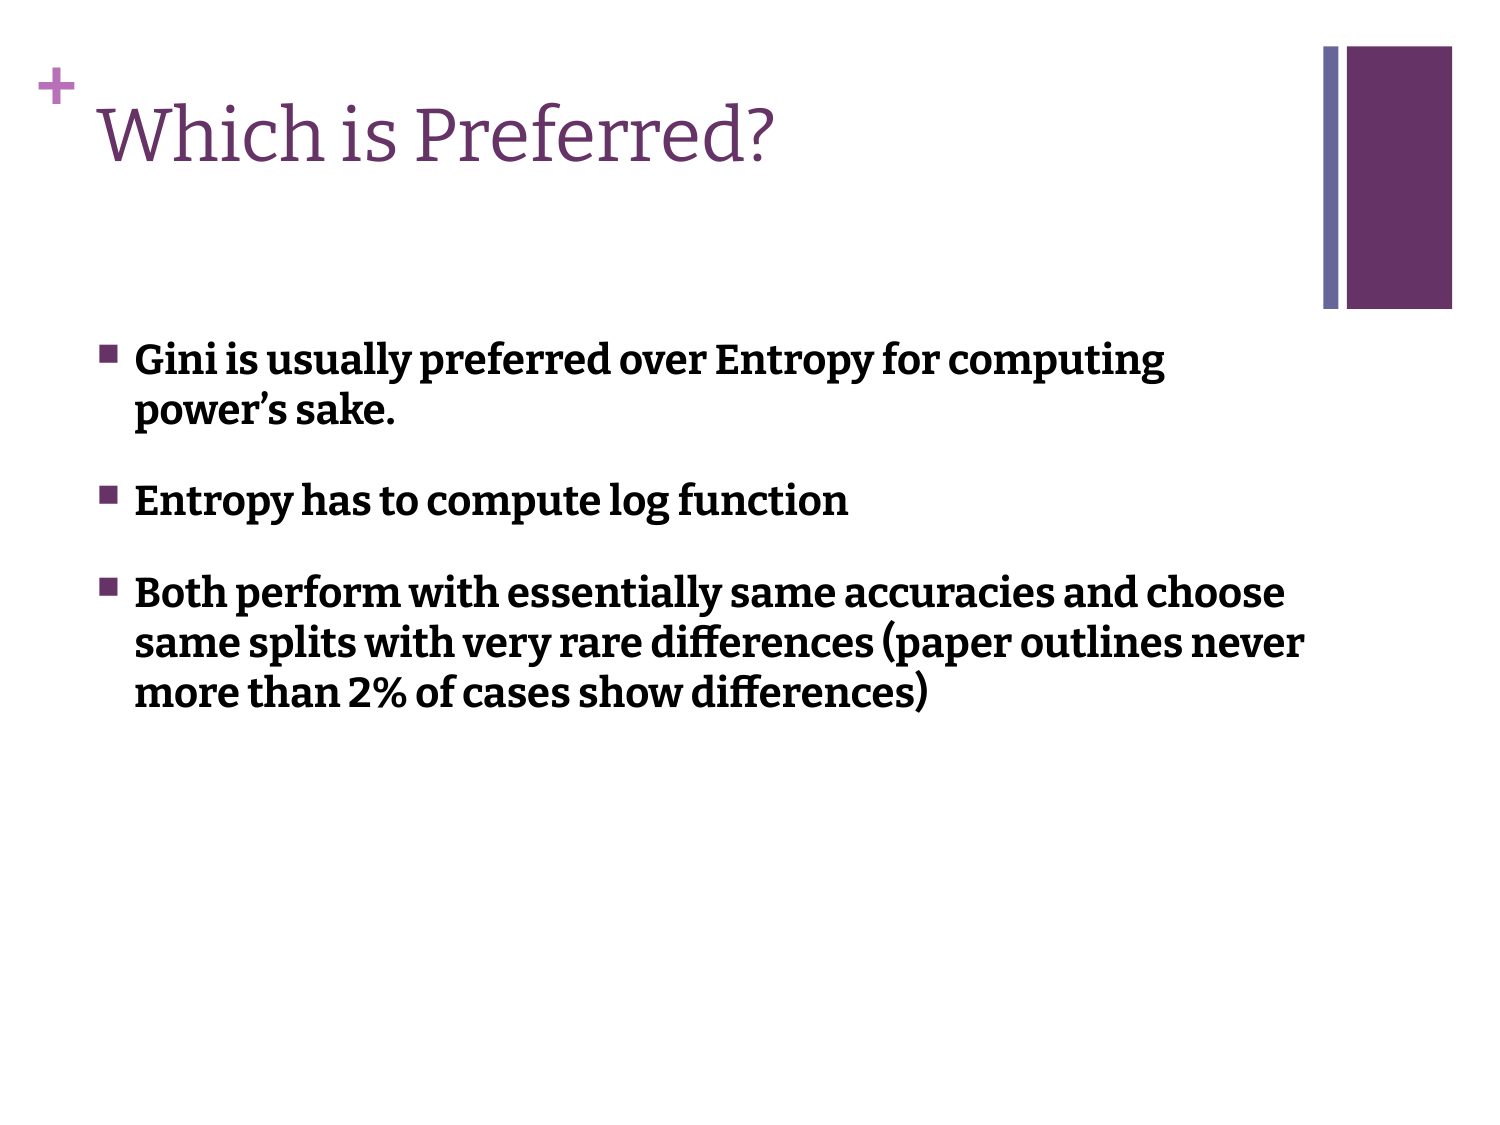

# Which is Preferred?
Gini is usually preferred over Entropy for computing power’s sake.
Entropy has to compute log function
Both perform with essentially same accuracies and choose same splits with very rare differences (paper outlines never more than 2% of cases show differences)